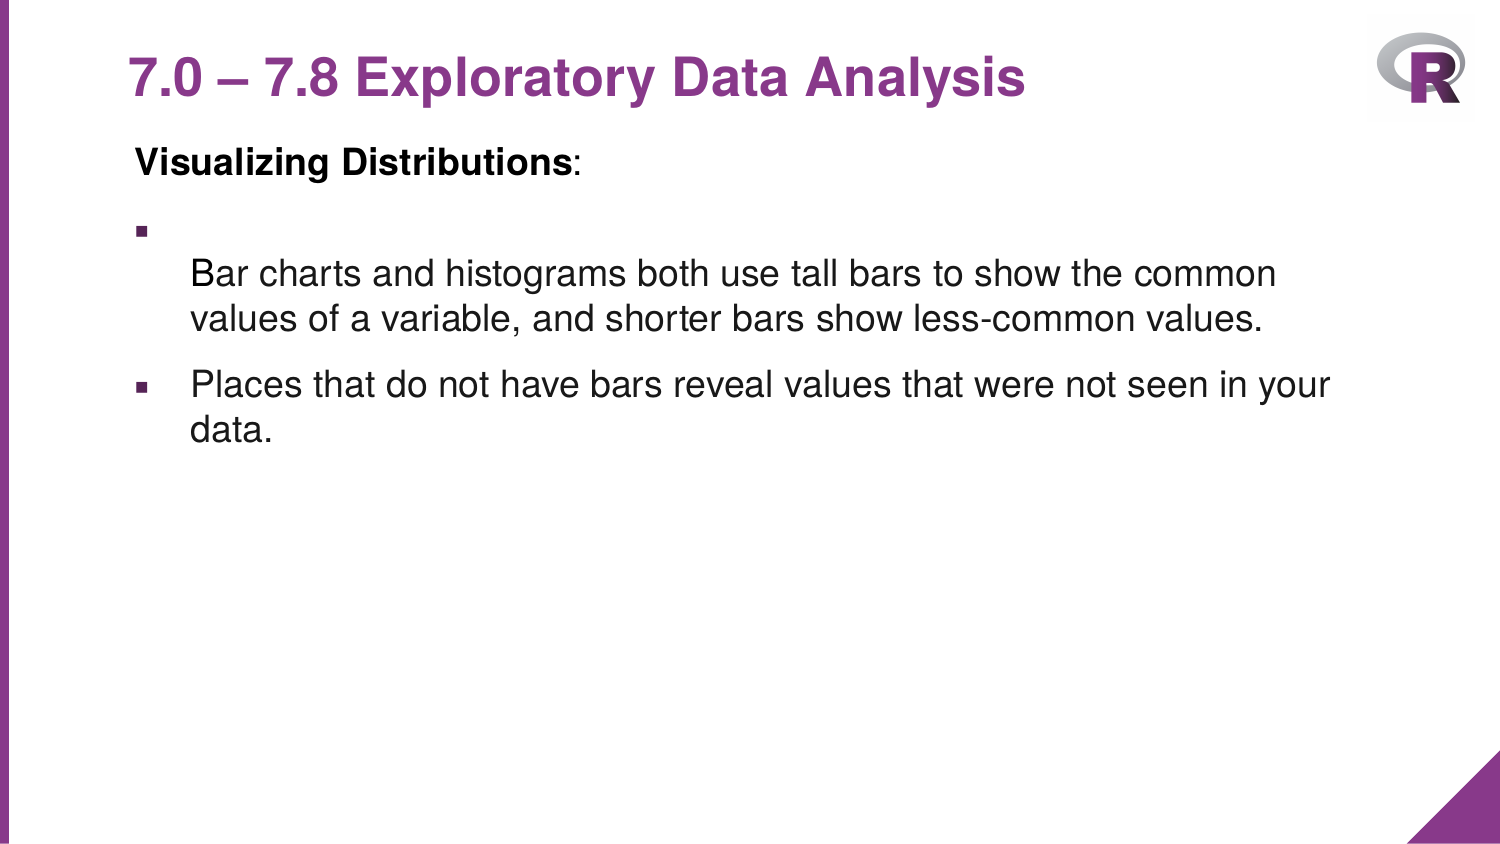

# 7.0 – 7.8 Exploratory Data Analysis
Visualizing Distributions:
Bar charts and histograms both use tall bars to show the common values of a variable, and shorter bars show less-common values.
Places that do not have bars reveal values that were not seen in your data.